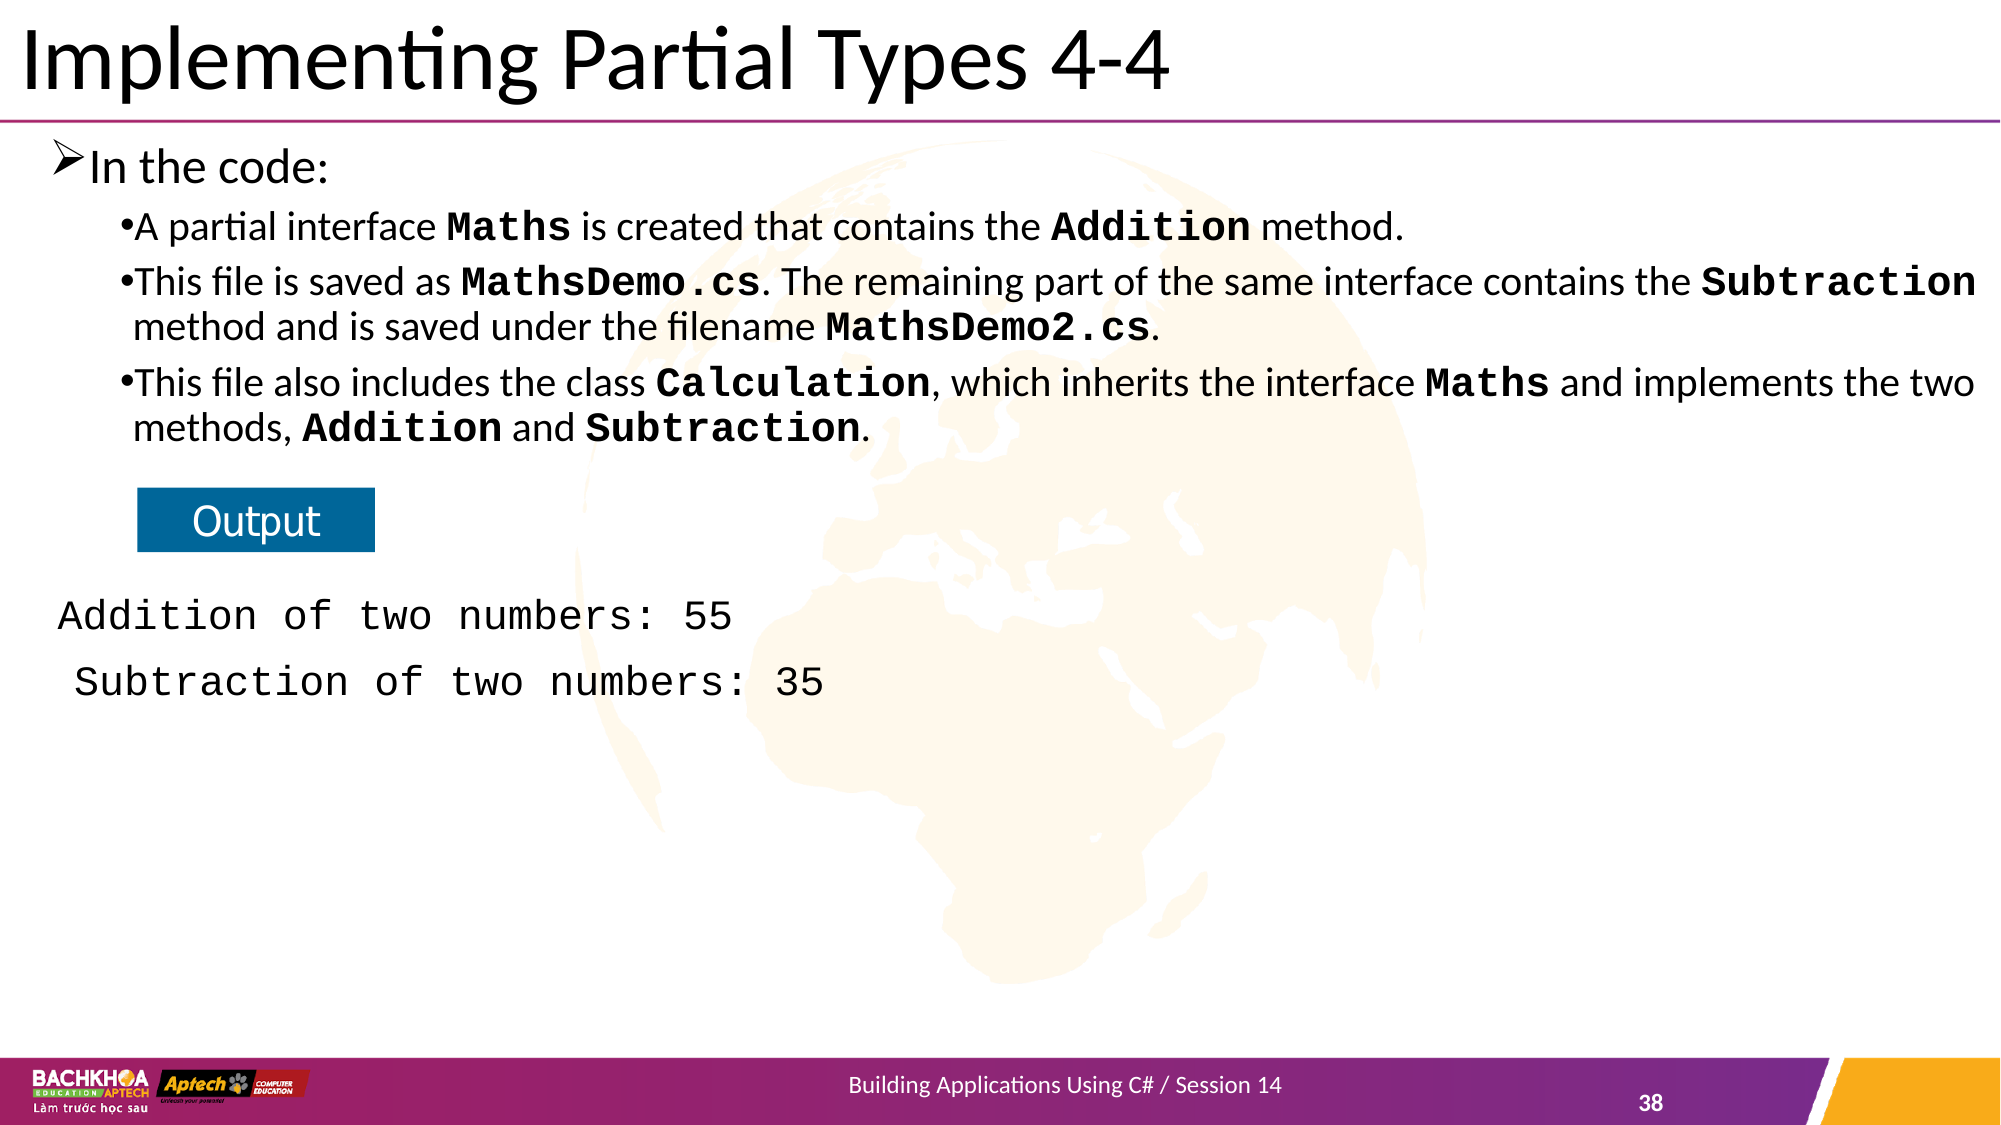

# Implementing Partial Types 4-4
In the code:
A partial interface Maths is created that contains the Addition method.
This file is saved as MathsDemo.cs. The remaining part of the same interface contains the Subtraction method and is saved under the filename MathsDemo2.cs.
This file also includes the class Calculation, which inherits the interface Maths and implements the two methods, Addition and Subtraction.

 Addition of two numbers: 55
 Subtraction of two numbers: 35

Output
Building Applications Using C# / Session 14
38